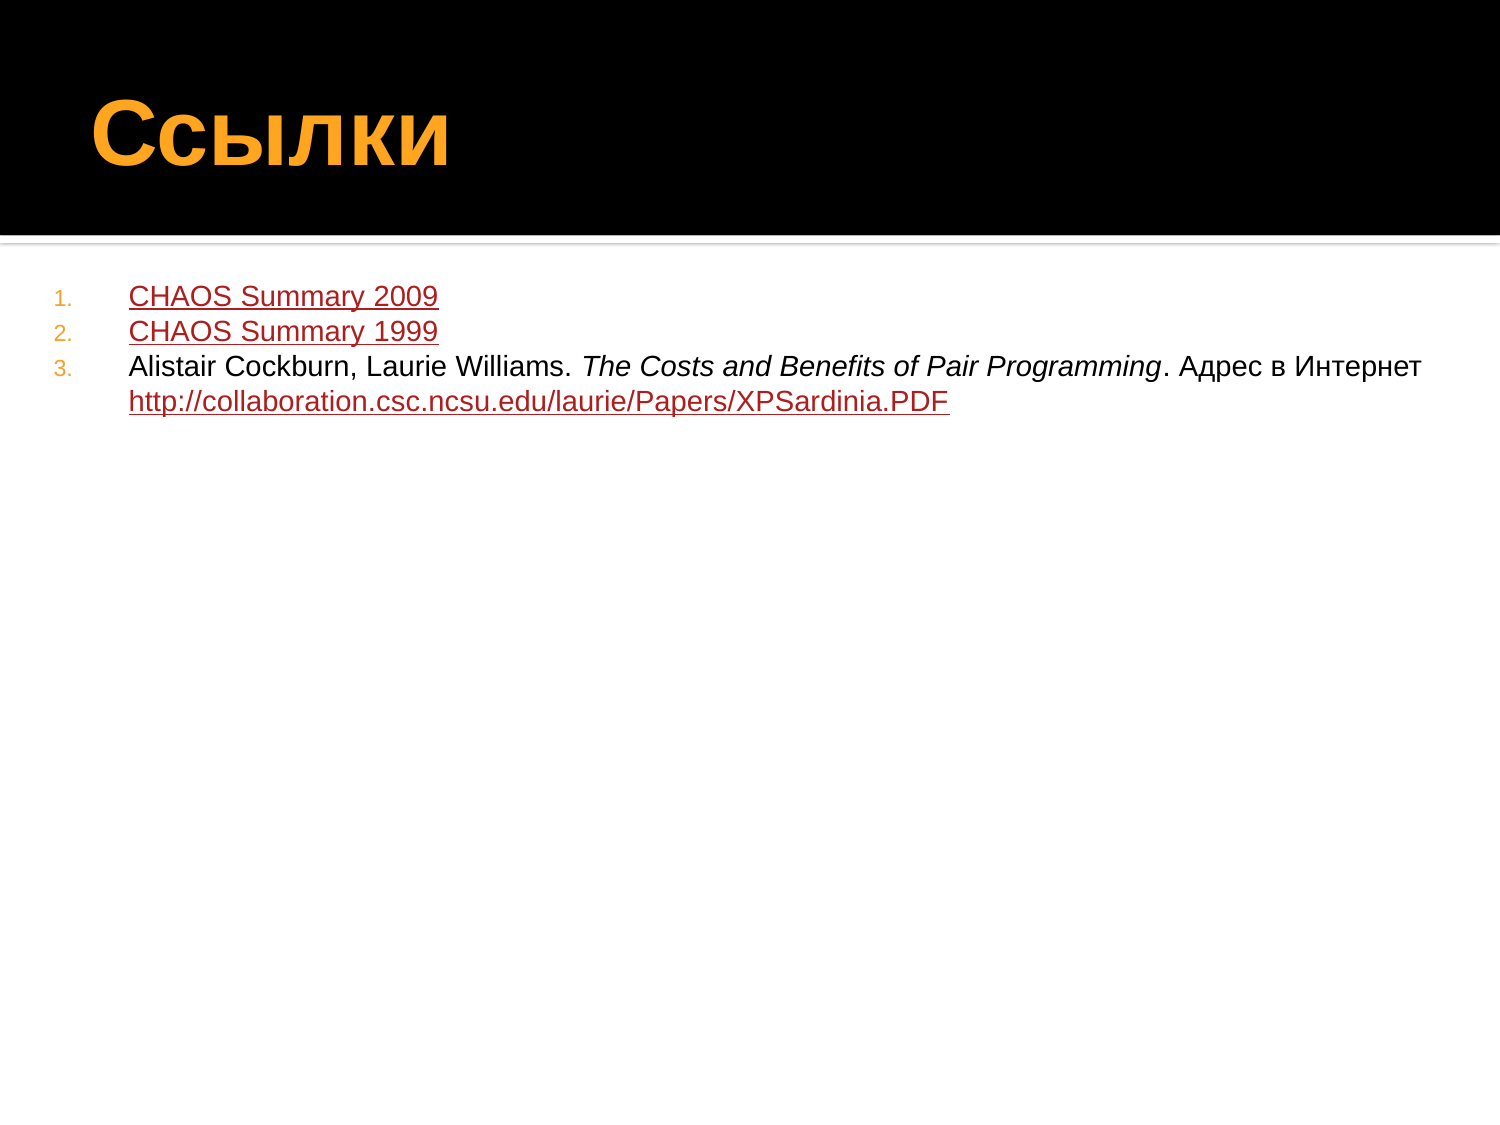

# Ссылки
CHAOS Summary 2009
CHAOS Summary 1999
Alistair Cockburn, Laurie Williams. The Costs and Benefits of Pair Programming. Адрес в Интернет http://collaboration.csc.ncsu.edu/laurie/Papers/XPSardinia.PDF